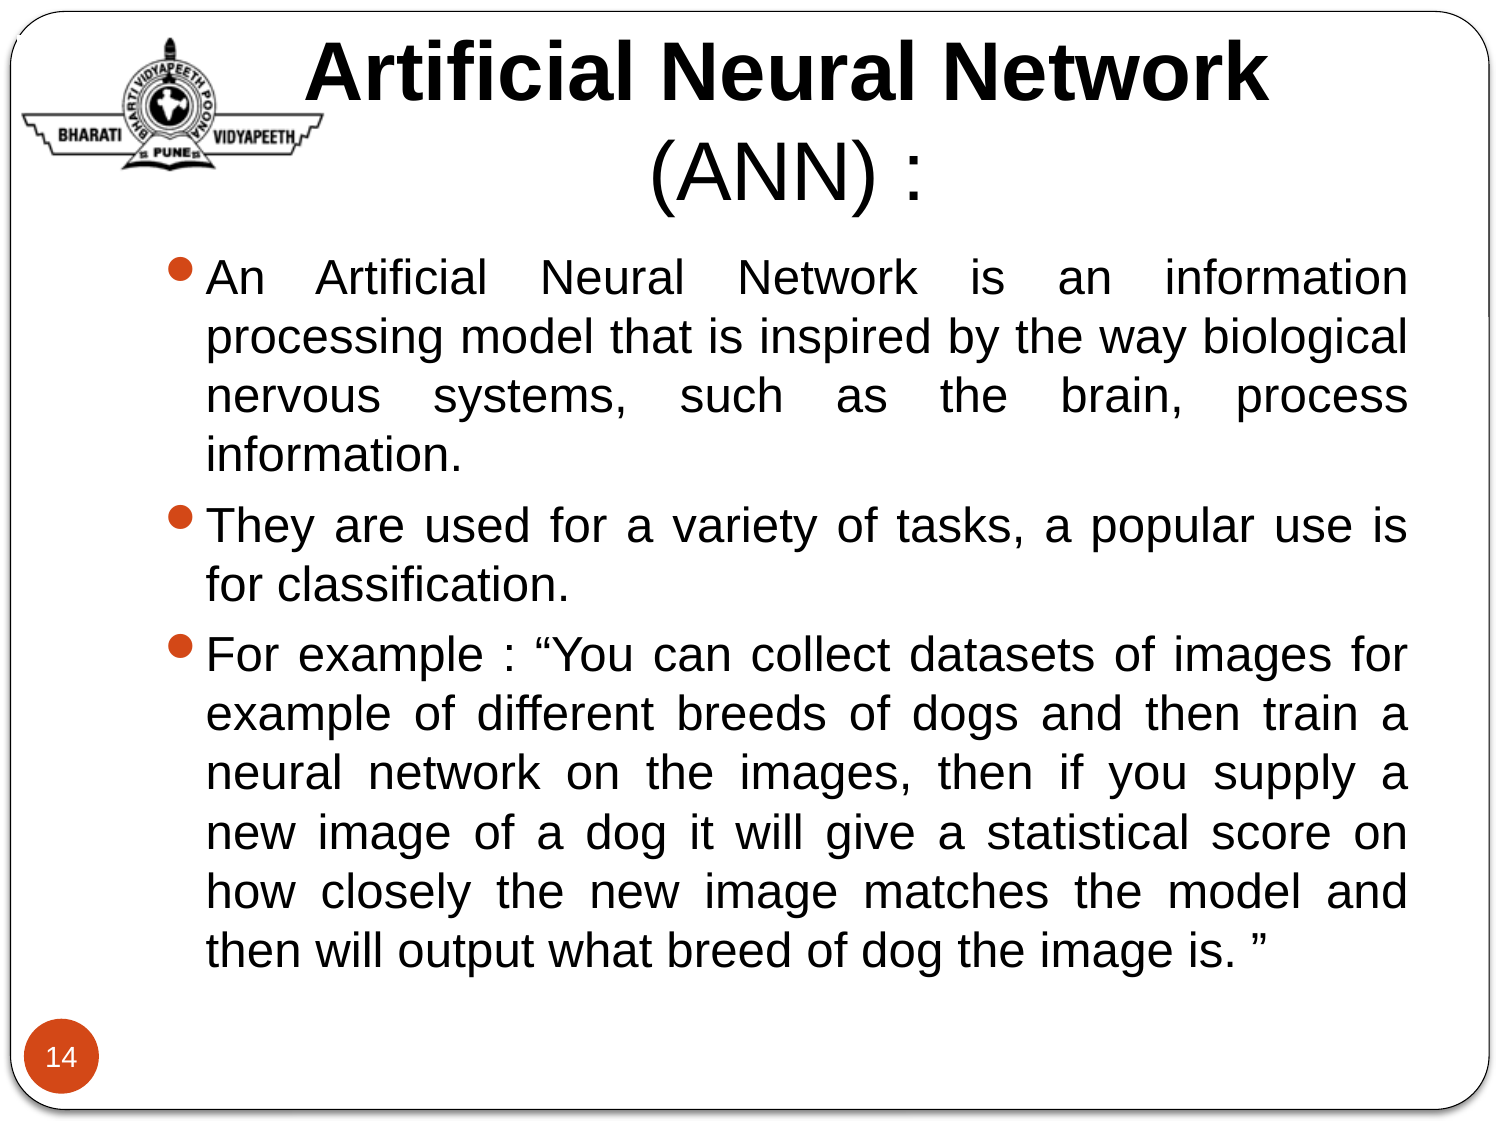

# Artificial Neural Network (ANN) :
An Artificial Neural Network is an information processing model that is inspired by the way biological nervous systems, such as the brain, process information.
They are used for a variety of tasks, a popular use is for classification.
For example : “You can collect datasets of images for example of different breeds of dogs and then train a neural network on the images, then if you supply a new image of a dog it will give a statistical score on how closely the new image matches the model and then will output what breed of dog the image is. ”
14